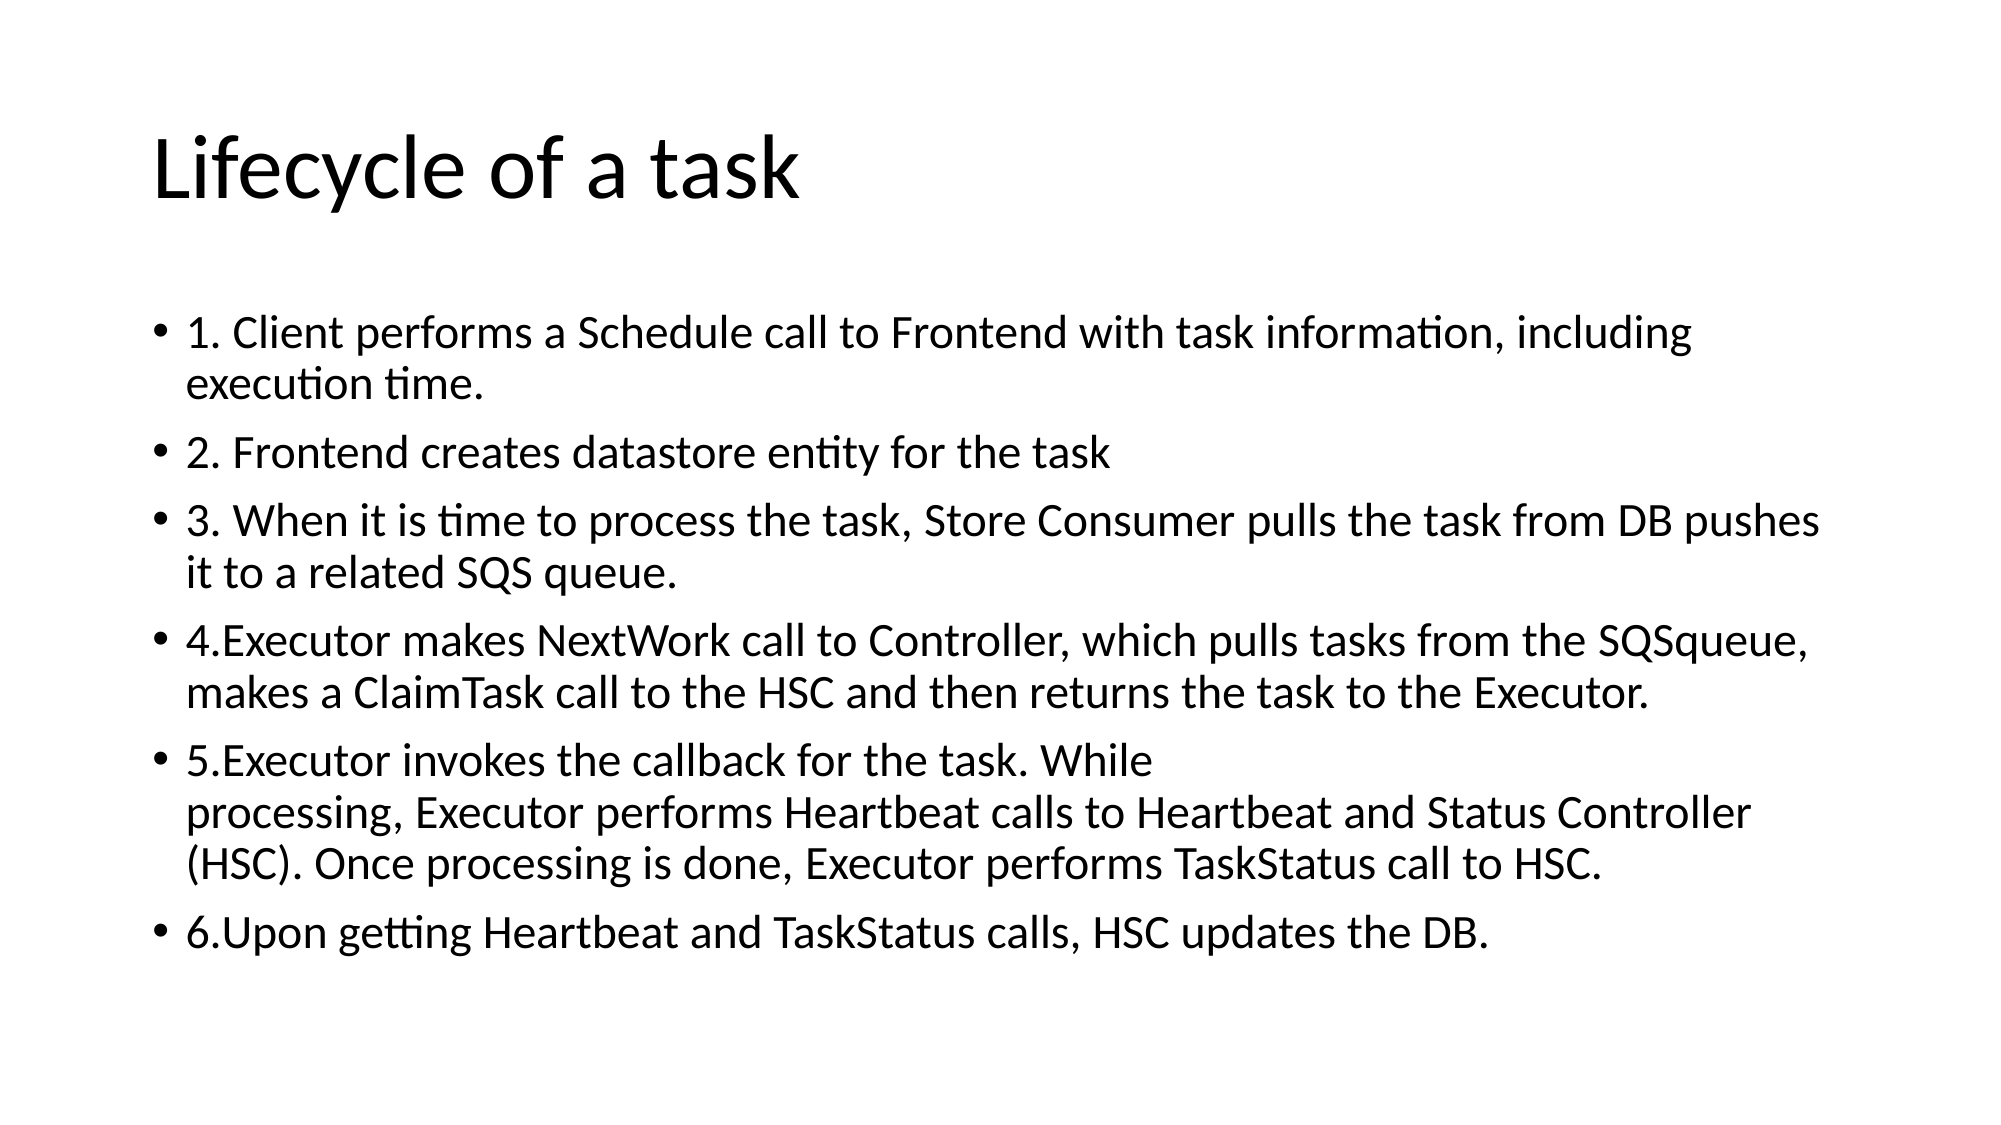

# Lifecycle of a task
1. Client performs a Schedule call to Frontend with task information, including execution time.
2. Frontend creates datastore entity for the task
3. When it is time to process the task, Store Consumer pulls the task from DB pushes it to a related SQS queue.
4.Executor makes NextWork call to Controller, which pulls tasks from the SQSqueue, makes a ClaimTask call to the HSC and then returns the task to the Executor.
5.Executor invokes the callback for the task. While processing, Executor performs Heartbeat calls to Heartbeat and Status Controller (HSC). Once processing is done, Executor performs TaskStatus call to HSC.
6.Upon getting Heartbeat and TaskStatus calls, HSC updates the DB.